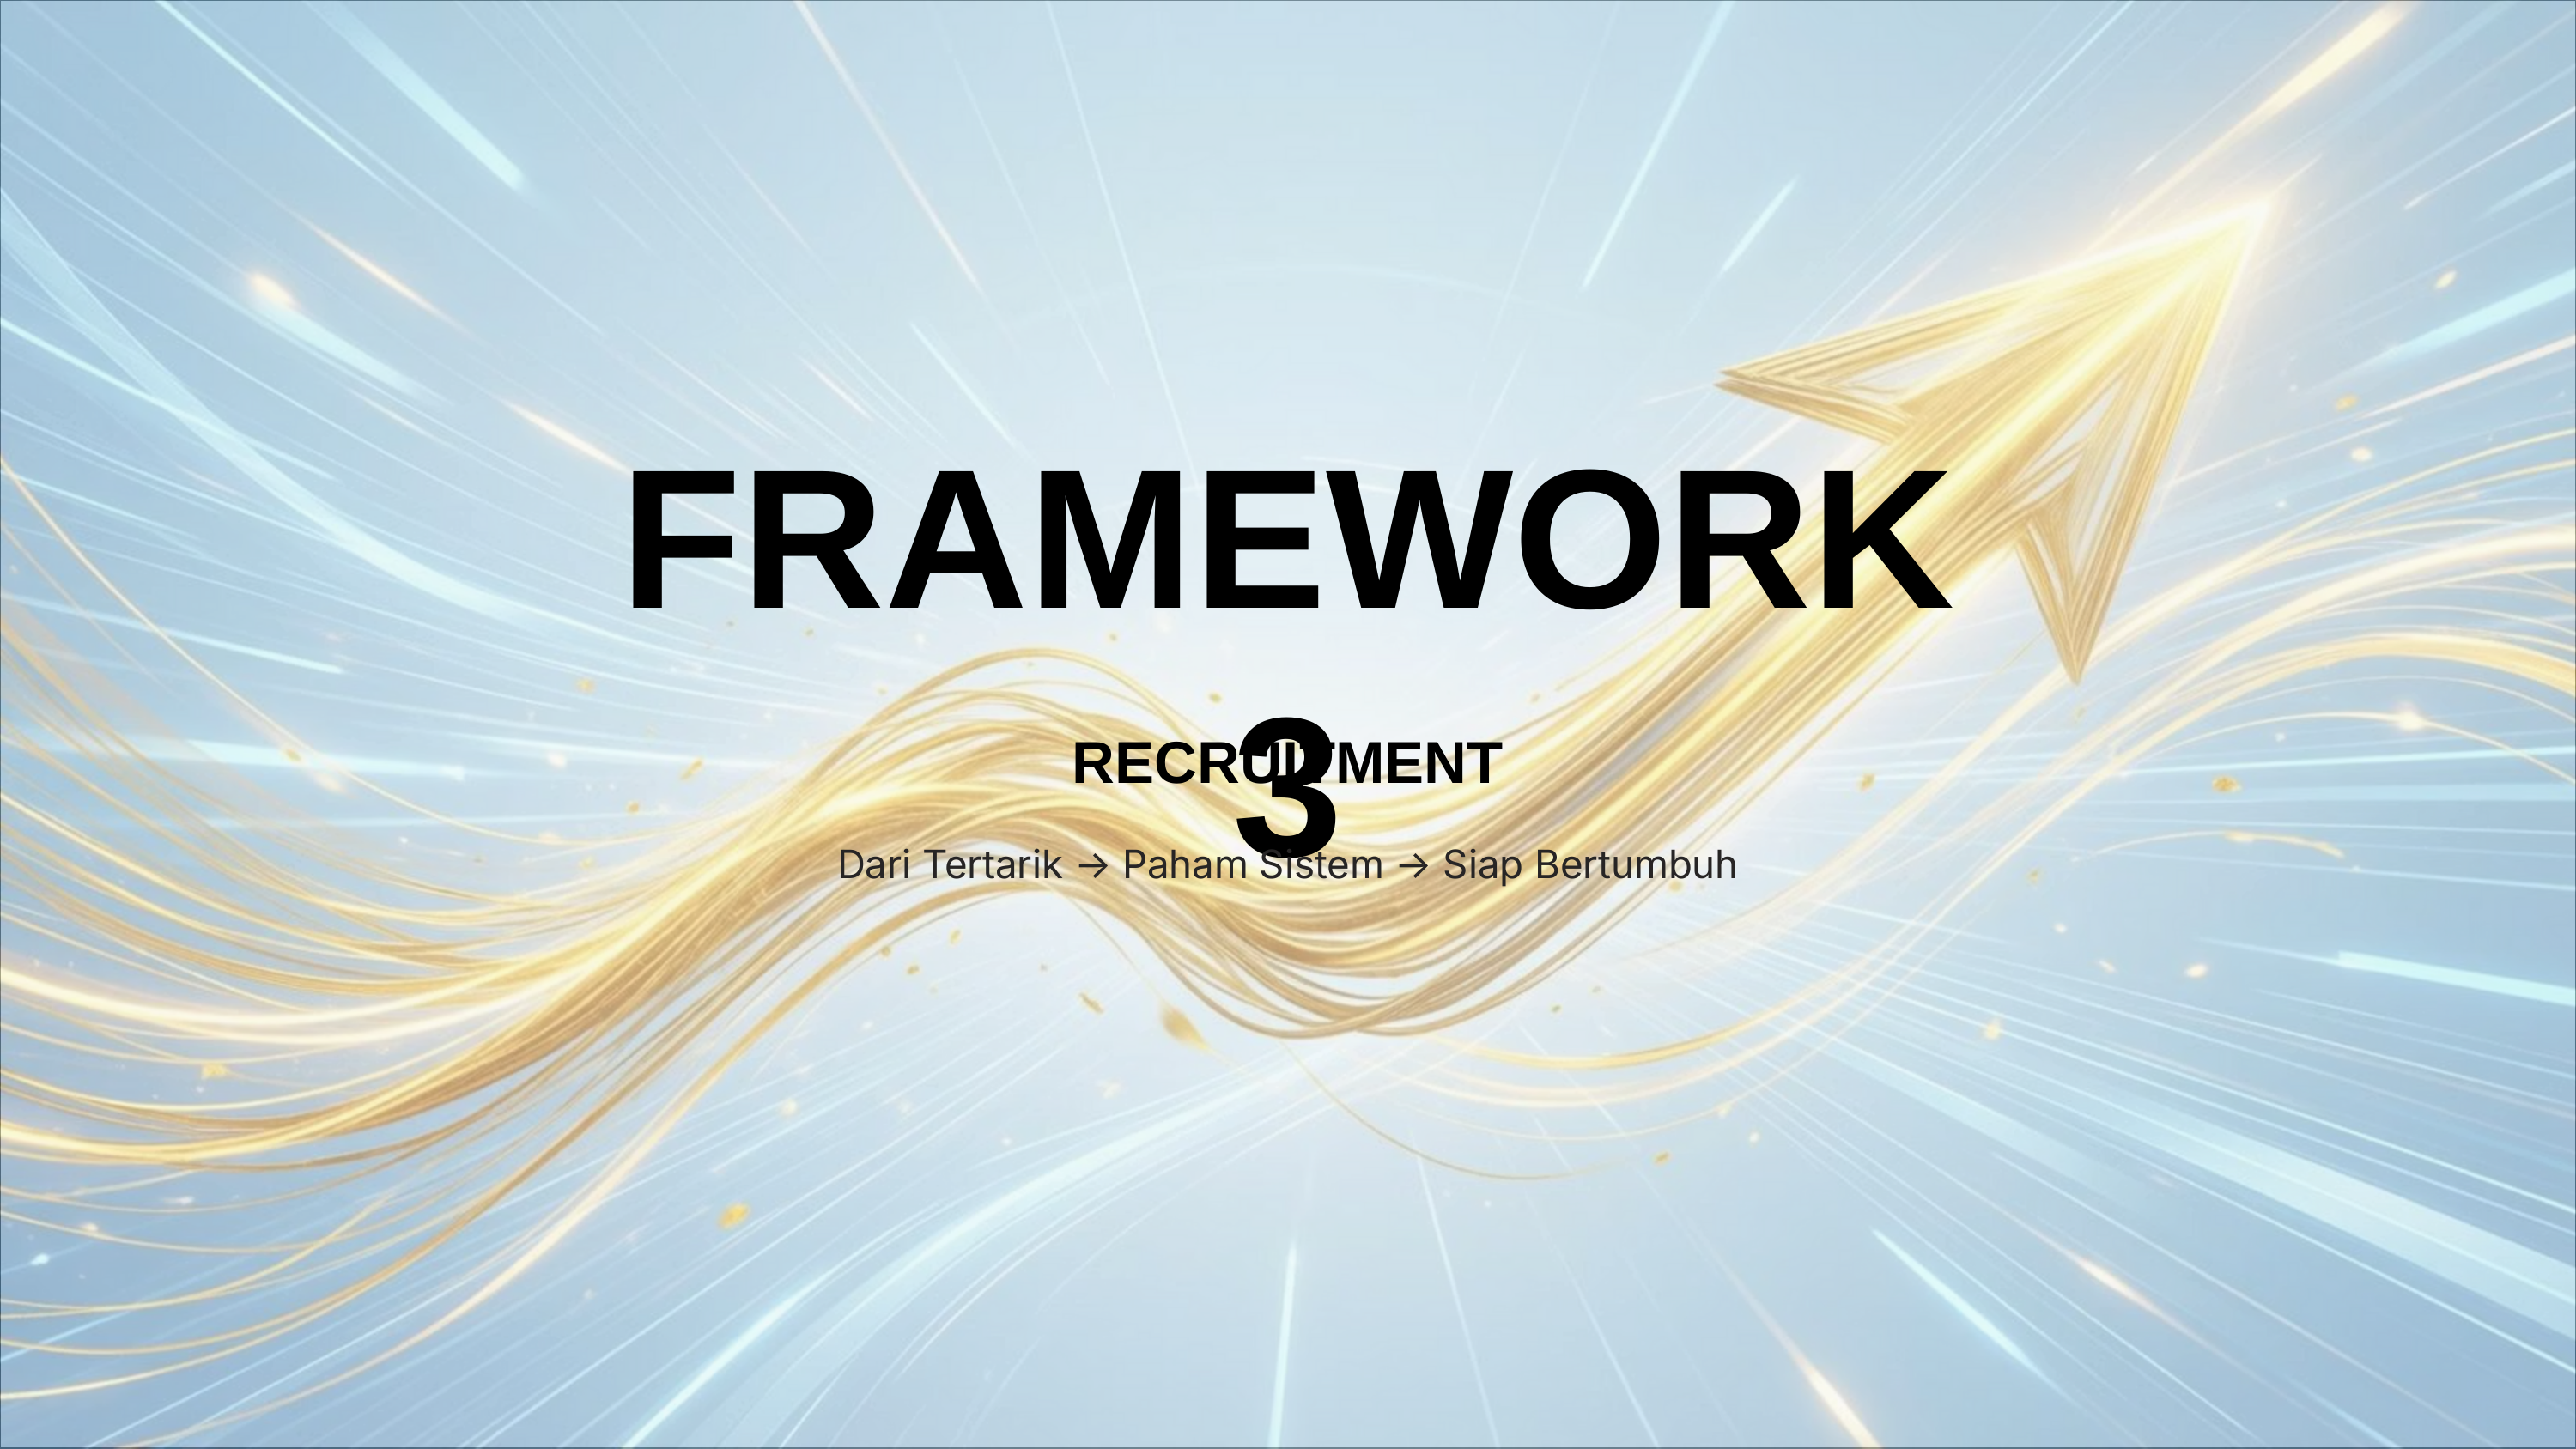

FRAMEWORK 3
RECRUITMENT
Dari Tertarik → Paham Sistem → Siap Bertumbuh